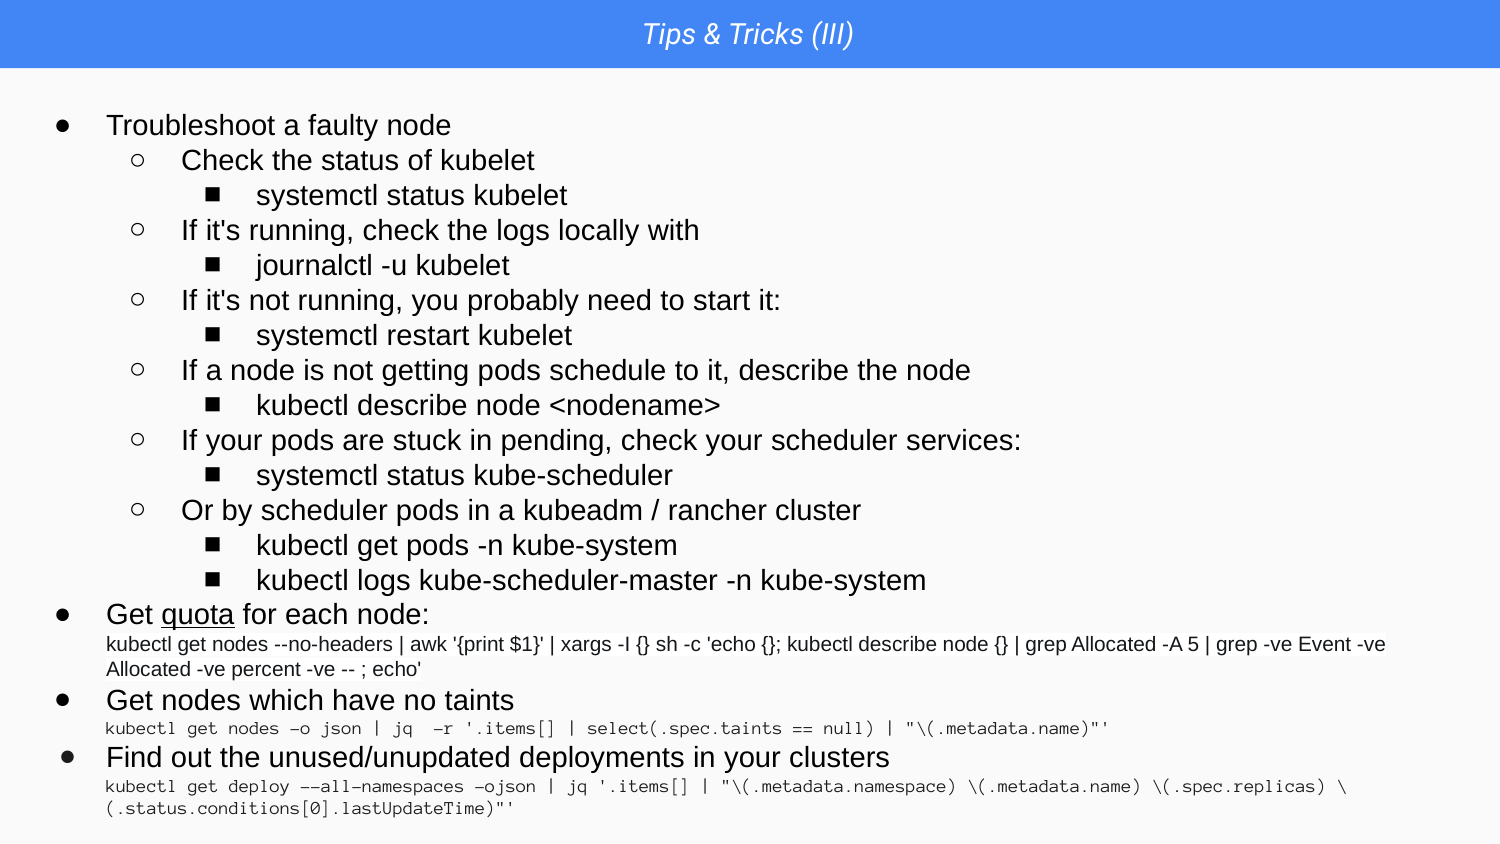

Tips & Tricks (III)
Troubleshoot a faulty node
Check the status of kubelet
systemctl status kubelet
If it's running, check the logs locally with
journalctl -u kubelet
If it's not running, you probably need to start it:
systemctl restart kubelet
If a node is not getting pods schedule to it, describe the node
kubectl describe node <nodename>
If your pods are stuck in pending, check your scheduler services:
systemctl status kube-scheduler
Or by scheduler pods in a kubeadm / rancher cluster
kubectl get pods -n kube-system
kubectl logs kube-scheduler-master -n kube-system
Get quota for each node:
kubectl get nodes --no-headers | awk '{print $1}' | xargs -I {} sh -c 'echo {}; kubectl describe node {} | grep Allocated -A 5 | grep -ve Event -ve Allocated -ve percent -ve -- ; echo'
Get nodes which have no taints
kubectl get nodes -o json | jq  -r '.items[] | select(.spec.taints == null) | "\(.metadata.name)"'
Find out the unused/unupdated deployments in your clusters
kubectl get deploy --all-namespaces -ojson | jq '.items[] | "\(.metadata.namespace) \(.metadata.name) \(.spec.replicas) \(.status.conditions[0].lastUpdateTime)"'